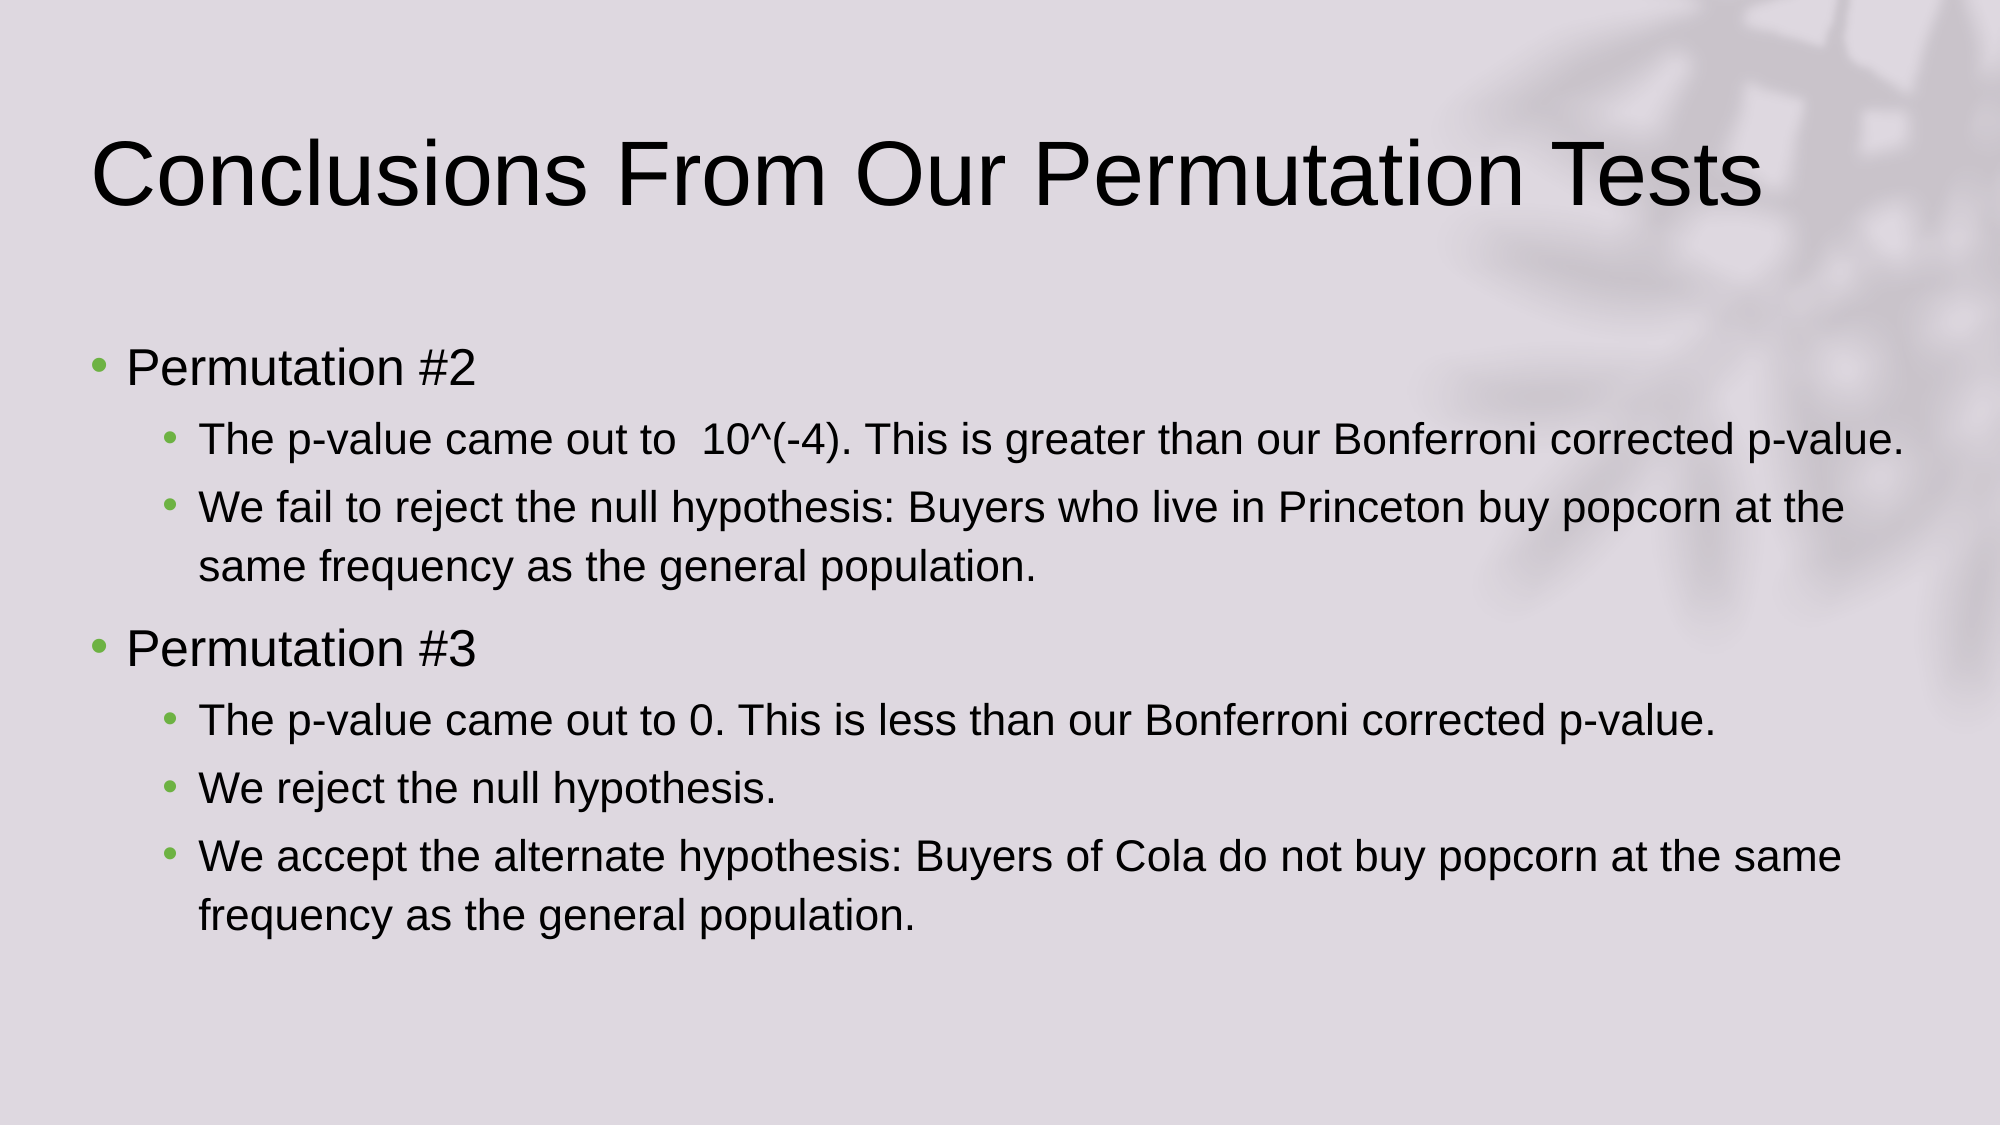

# Conclusions From Our Permutation Tests
Permutation #2
The p-value came out to  10^(-4). This is greater than our Bonferroni corrected p-value.
We fail to reject the null hypothesis: Buyers who live in Princeton buy popcorn at the same frequency as the general population.
Permutation #3
The p-value came out to 0. This is less than our Bonferroni corrected p-value.
We reject the null hypothesis.
We accept the alternate hypothesis: Buyers of Cola do not buy popcorn at the same frequency as the general population.